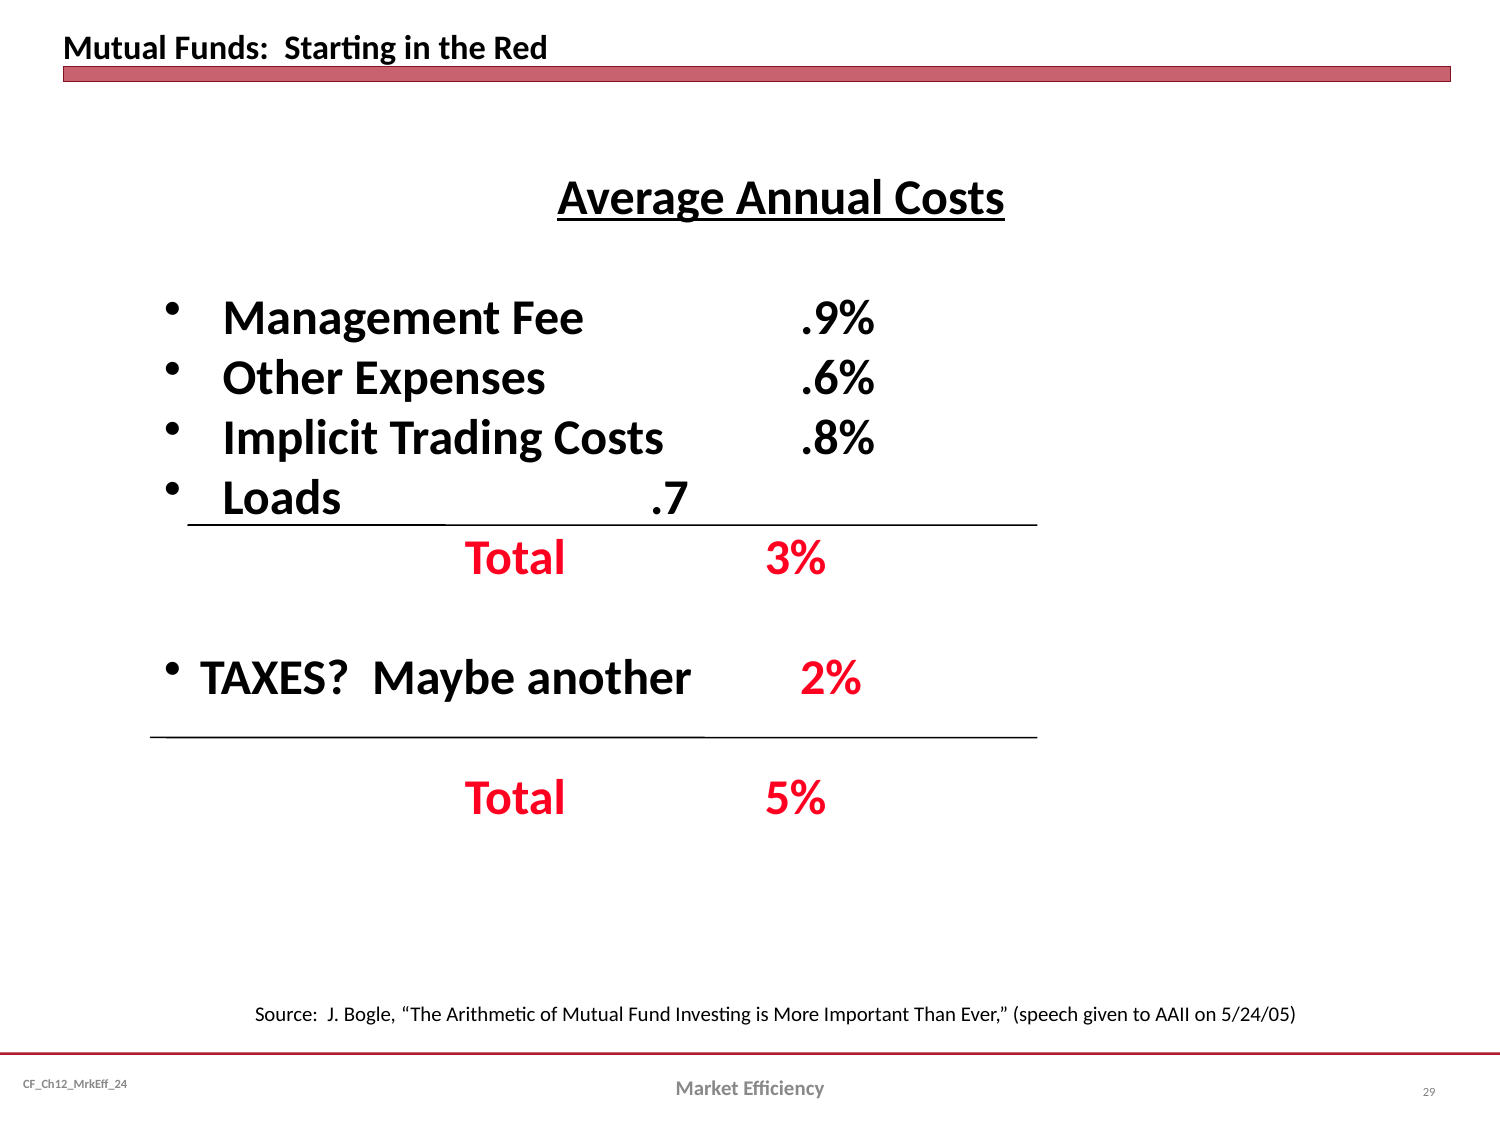

# Mutual Funds:  Starting in the Red
Average Annual Costs

  Management Fee		.9%
  Other Expenses		.6%
  Implicit Trading Costs	.8%
  Loads			.7
		Total		3%

TAXES?  Maybe another 	2%

		Total		5%

Source:  J. Bogle, “The Arithmetic of Mutual Fund Investing is More Important Than Ever,” (speech given to AAII on 5/24/05)
Market Efficiency
29